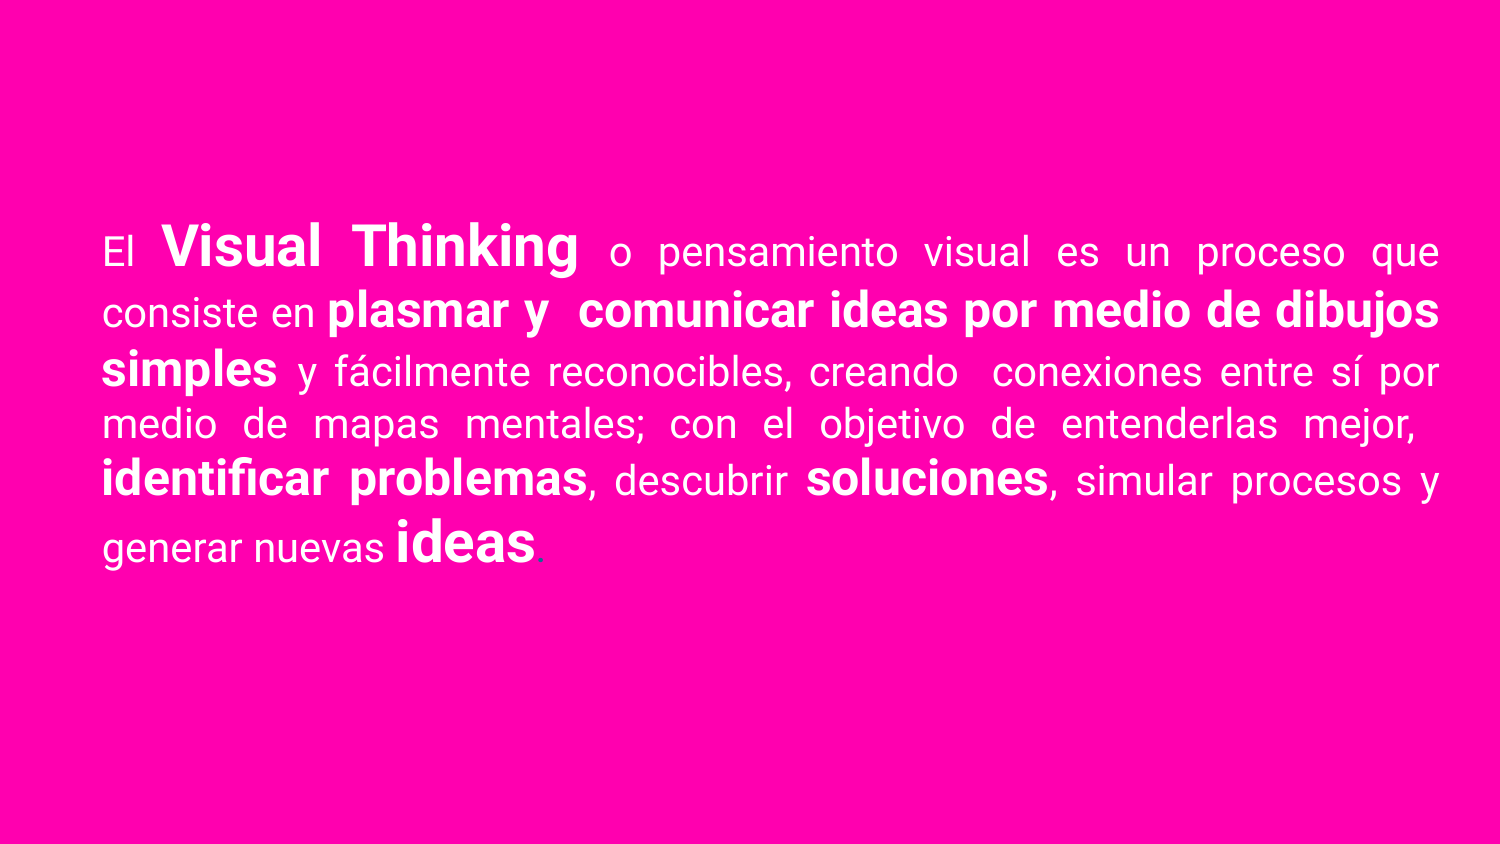

El Visual Thinking o pensamiento visual es un proceso que consiste en plasmar y  comunicar ideas por medio de dibujos simples y fácilmente reconocibles, creando  conexiones entre sí por medio de mapas mentales; con el objetivo de entenderlas mejor,  identificar problemas, descubrir soluciones, simular procesos y generar nuevas ideas.